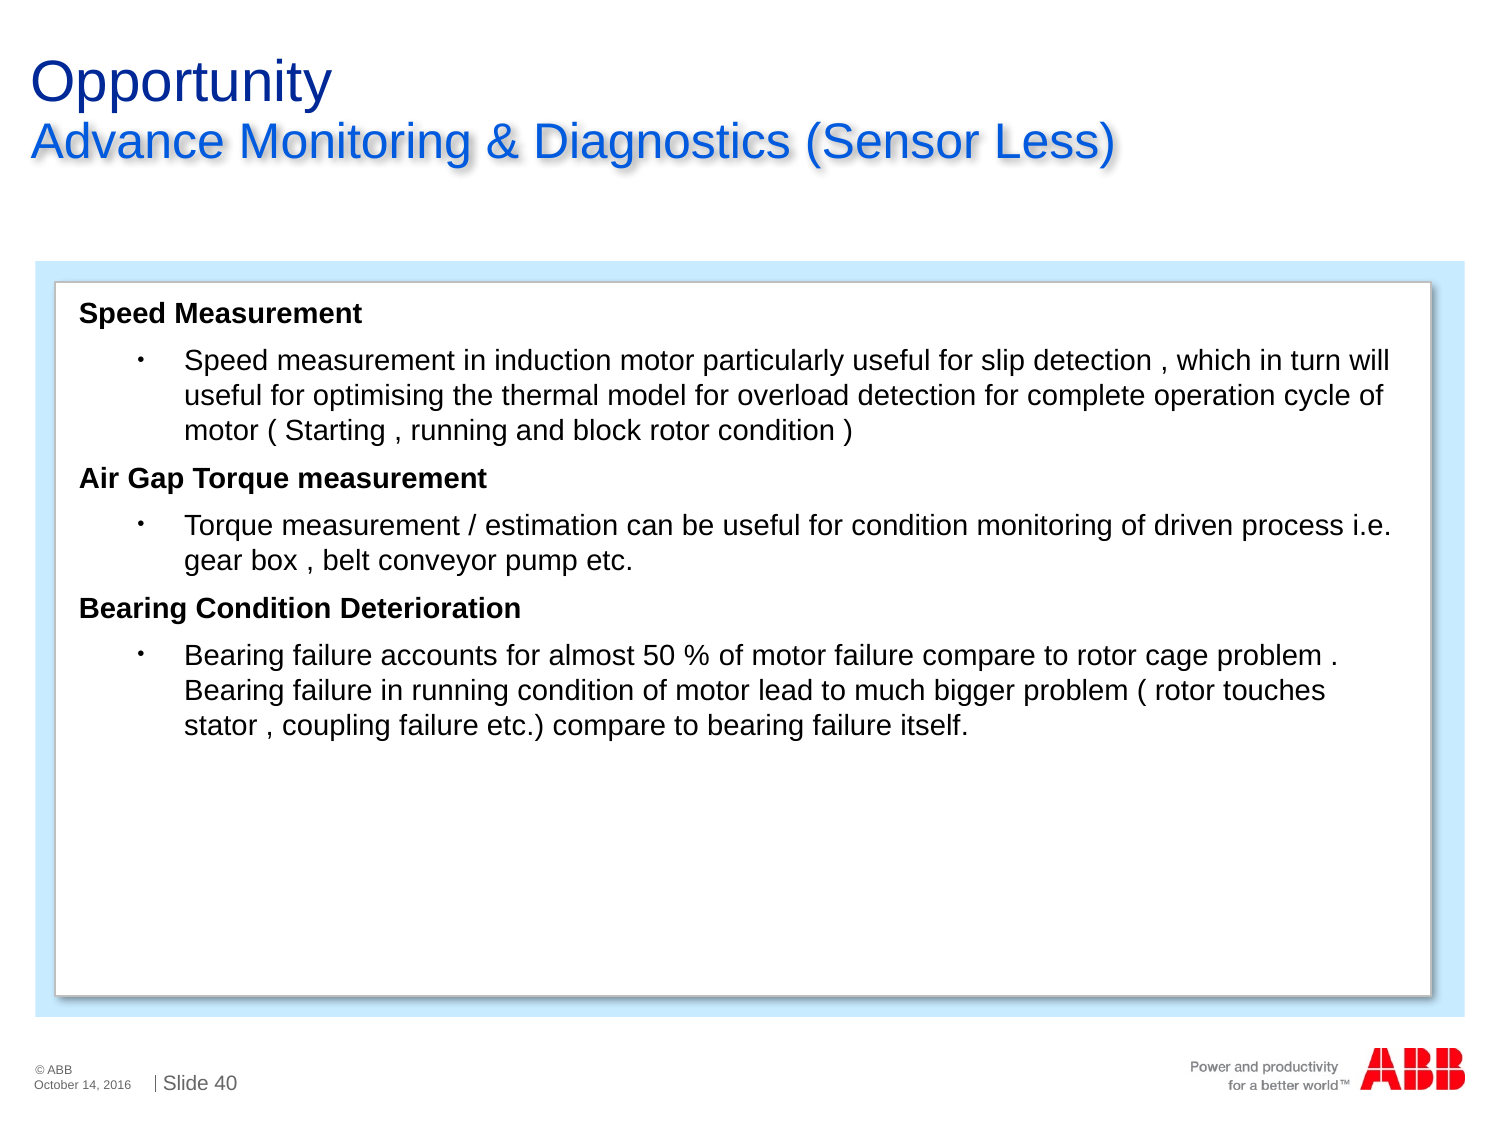

# Opportunity
Advance Monitoring & Diagnostics (Sensor Less)

Speed Measurement
Speed measurement in induction motor particularly useful for slip detection , which in turn will useful for optimising the thermal model for overload detection for complete operation cycle of motor ( Starting , running and block rotor condition )
Air Gap Torque measurement
Torque measurement / estimation can be useful for condition monitoring of driven process i.e. gear box , belt conveyor pump etc.
Bearing Condition Deterioration
Bearing failure accounts for almost 50 % of motor failure compare to rotor cage problem . Bearing failure in running condition of motor lead to much bigger problem ( rotor touches stator , coupling failure etc.) compare to bearing failure itself.

40

October 14, 2016